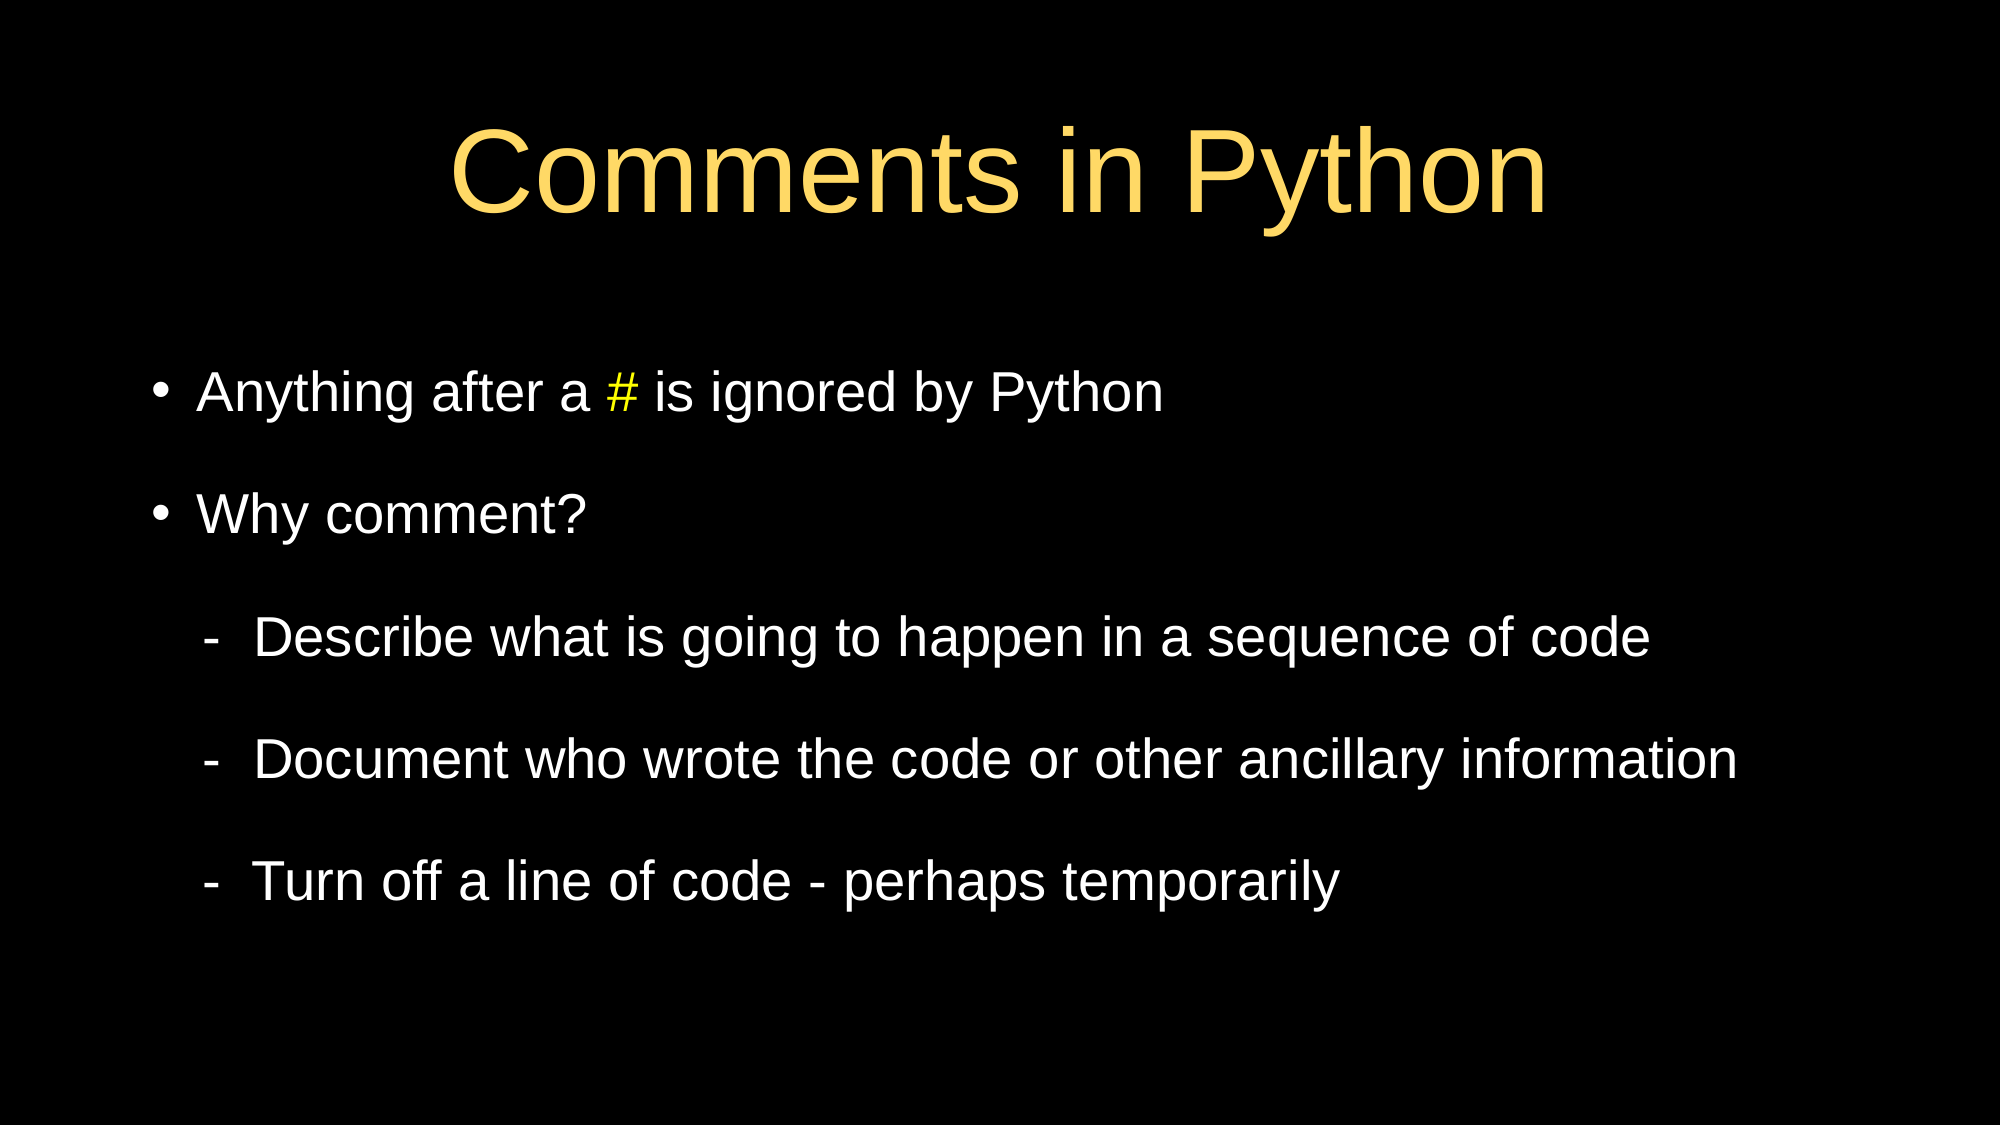

# Comments in Python
Anything after a # is ignored by Python
Why comment?
 -  Describe what is going to happen in a sequence of code
 -  Document who wrote the code or other ancillary information
 -  Turn off a line of code - perhaps temporarily